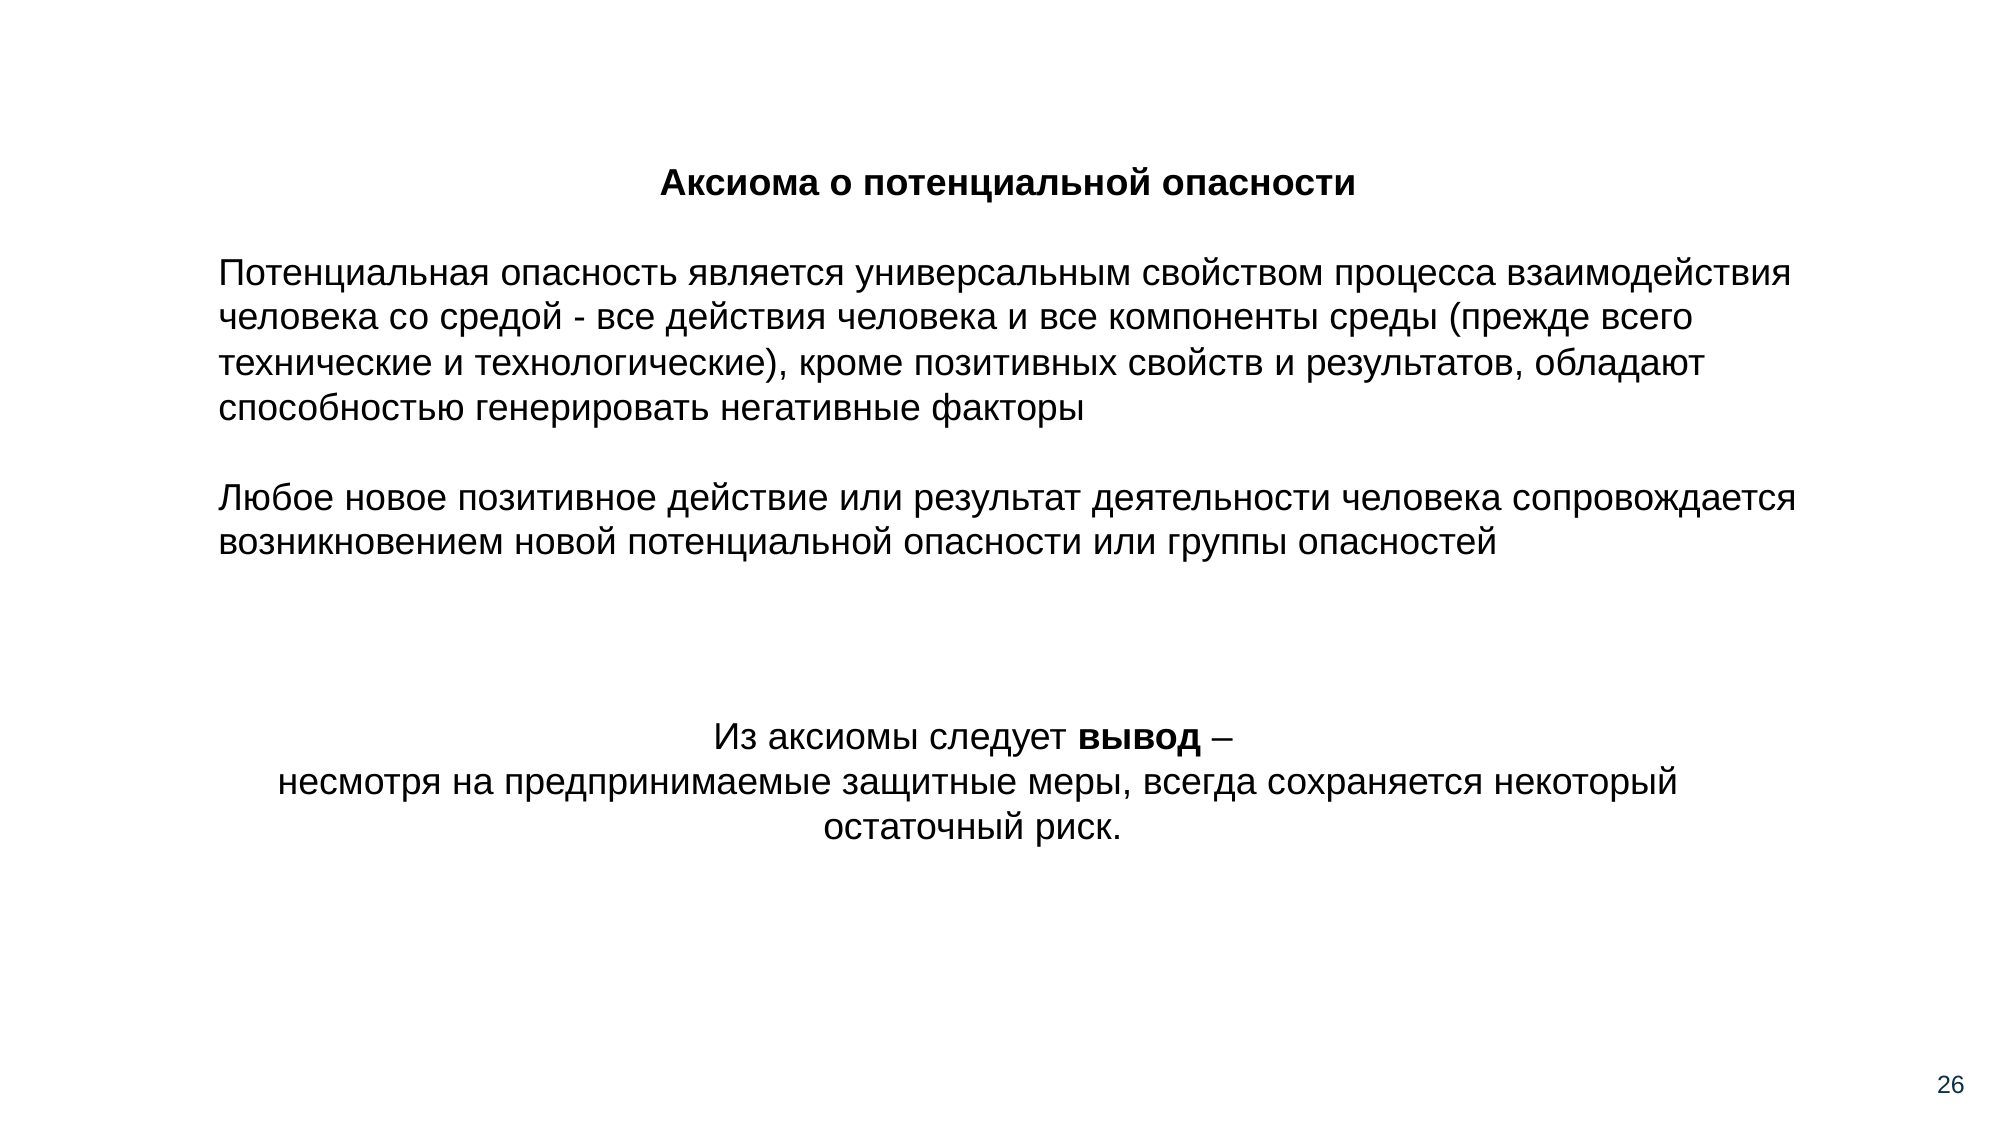

Аксиома о потенциальной опасности

Потенциальная опасность является универсальным свойством процесса взаимодействия человека со средой - все действия человека и все компоненты среды (прежде всего технические и технологические), кроме позитивных свойств и результатов, обладают способностью генерировать негативные факторы

Любое новое позитивное действие или результат деятельности человека сопровождается возникновением новой потенциальной опасности или группы опасностей
Из аксиомы следует вывод –
несмотря на предпринимаемые защитные меры, всегда сохраняется некоторый остаточный риск.
26